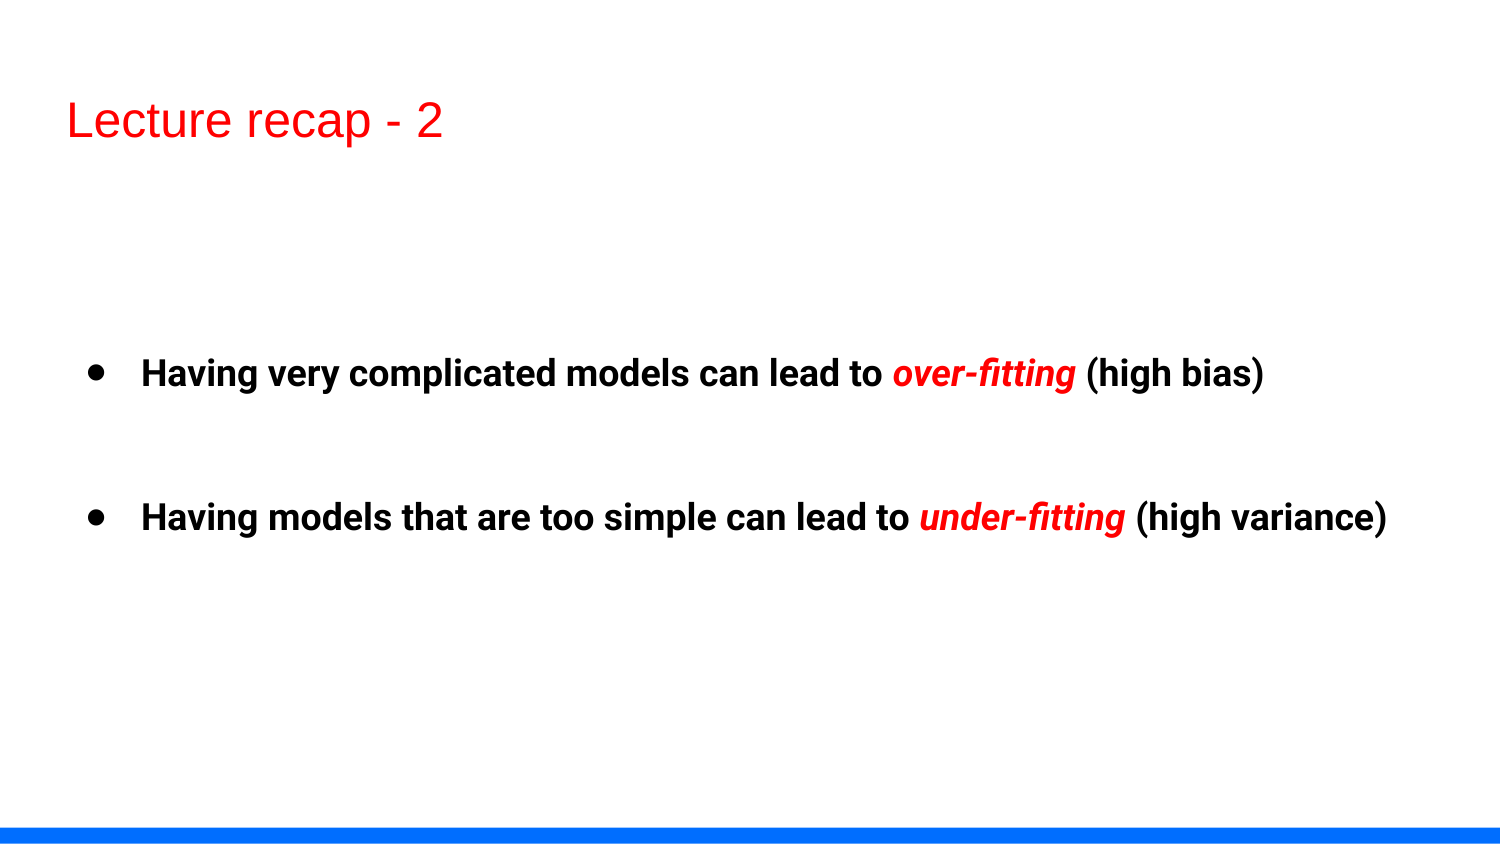

# Lecture recap - 2

Having very complicated models can lead to over-fitting (high bias)

Having models that are too simple can lead to under-fitting (high variance)